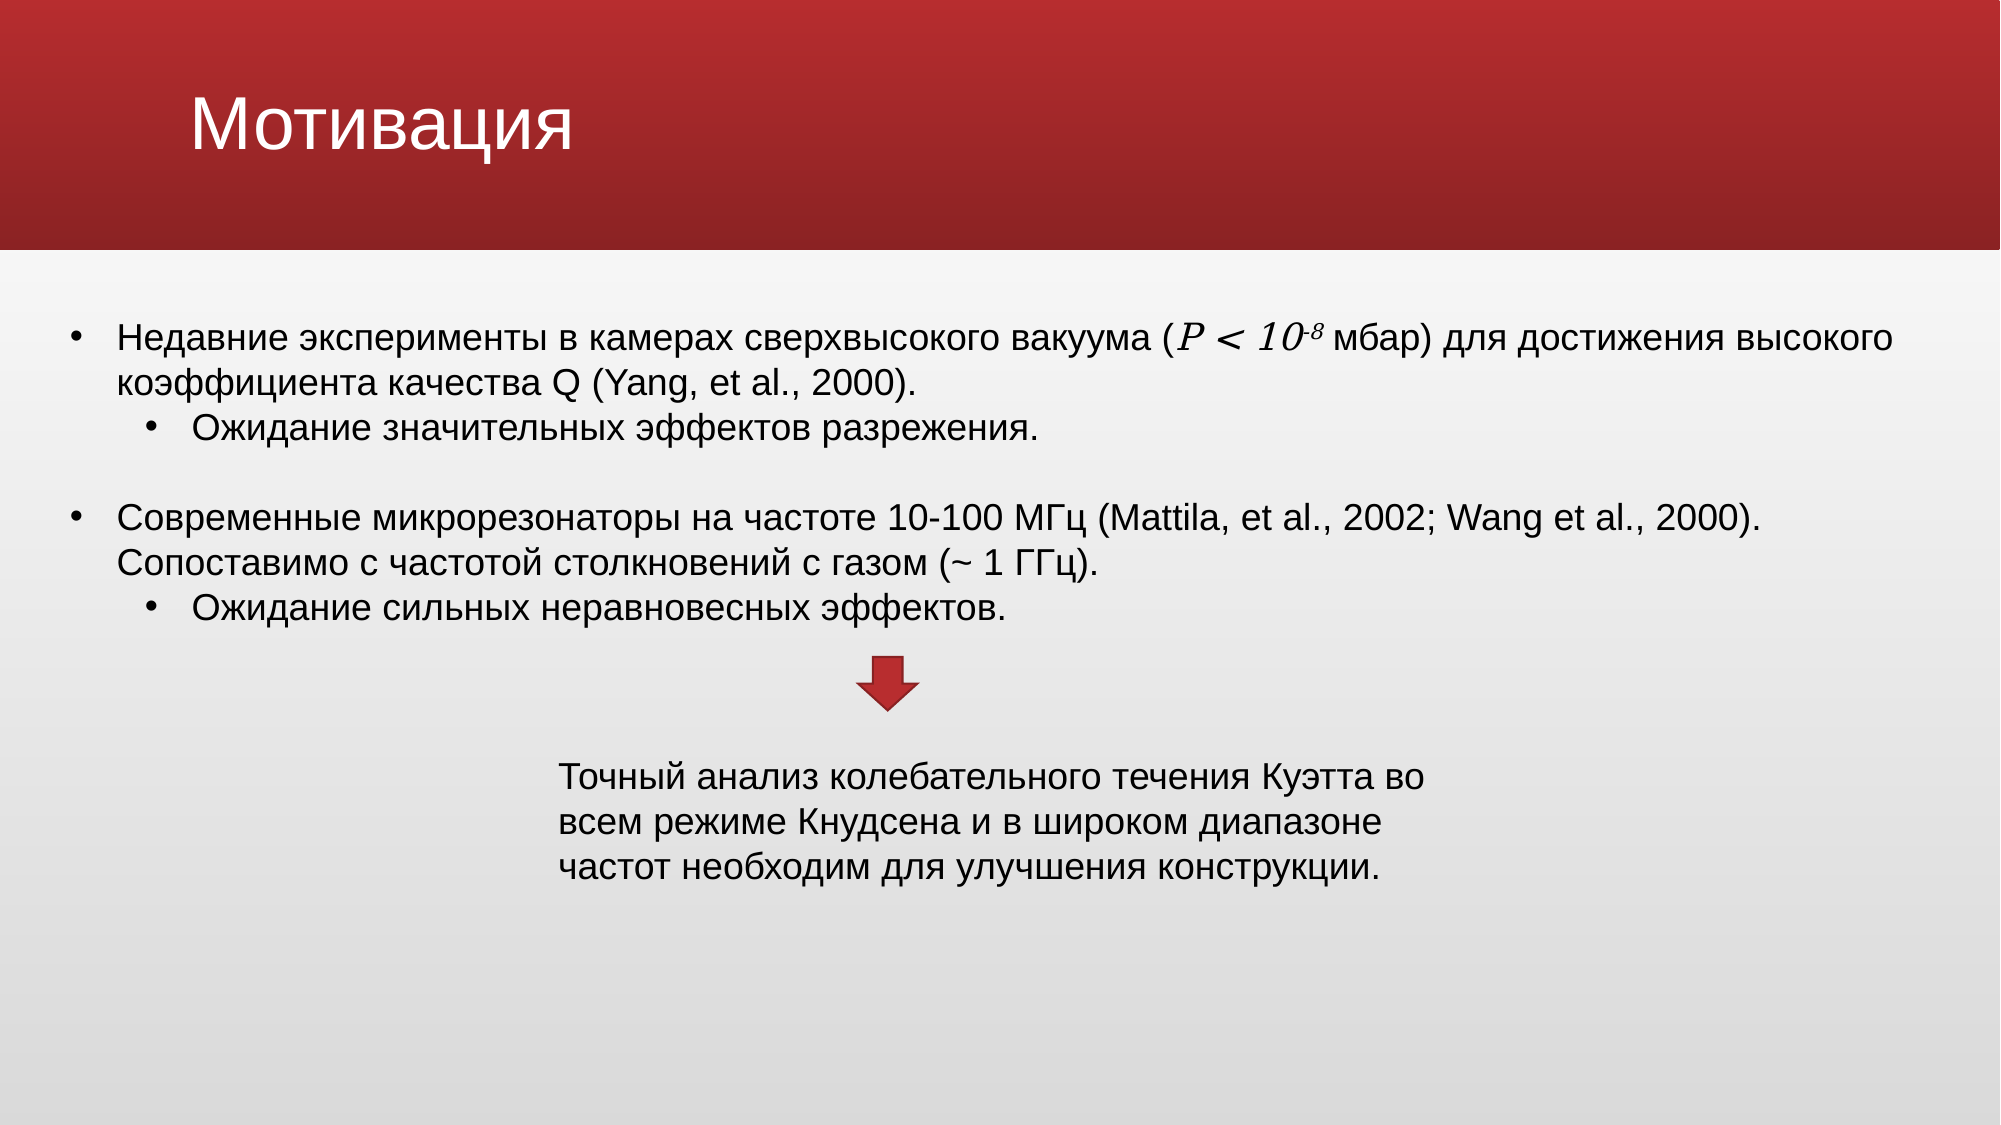

# Мотивация
Недавние эксперименты в камерах сверхвысокого вакуума (P < 10-8 мбар) для достижения высокого коэффициента качества Q (Yang, et al., 2000).
Ожидание значительных эффектов разрежения.

Современные микрорезонаторы на частоте 10-100 МГц (Mattila, et al., 2002; Wang et al., 2000). Сопоставимо с частотой столкновений с газом (~ 1 ГГц).
Ожидание сильных неравновесных эффектов.

Точный анализ колебательного течения Куэтта во всем режиме Кнудсена и в широком диапазоне частот необходим для улучшения конструкции.